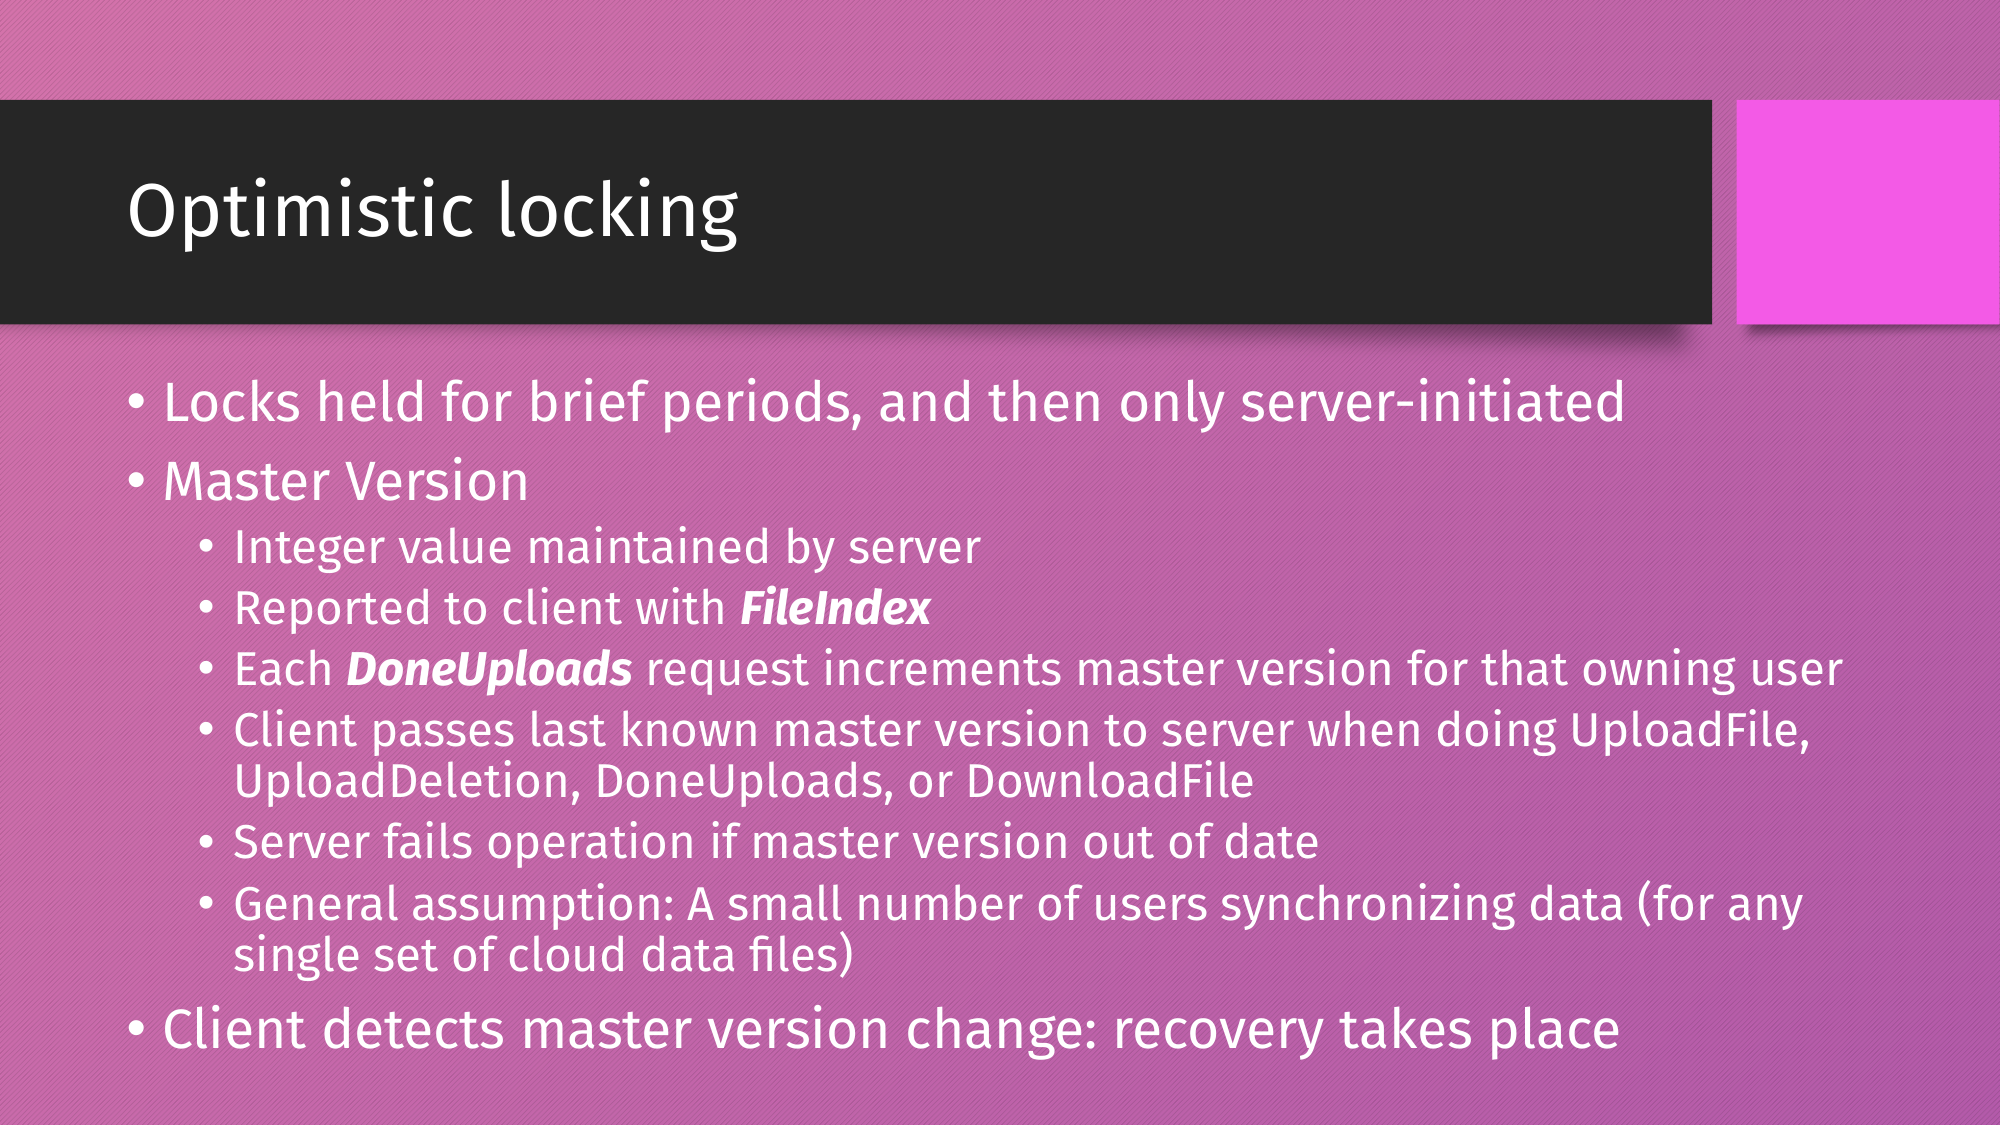

# Optimistic locking
Locks held for brief periods, and then only server-initiated
Master Version
Integer value maintained by server
Reported to client with FileIndex
Each DoneUploads request increments master version for that owning user
Client passes last known master version to server when doing UploadFile, UploadDeletion, DoneUploads, or DownloadFile
Server fails operation if master version out of date
General assumption: A small number of users synchronizing data (for any single set of cloud data files)
Client detects master version change: recovery takes place